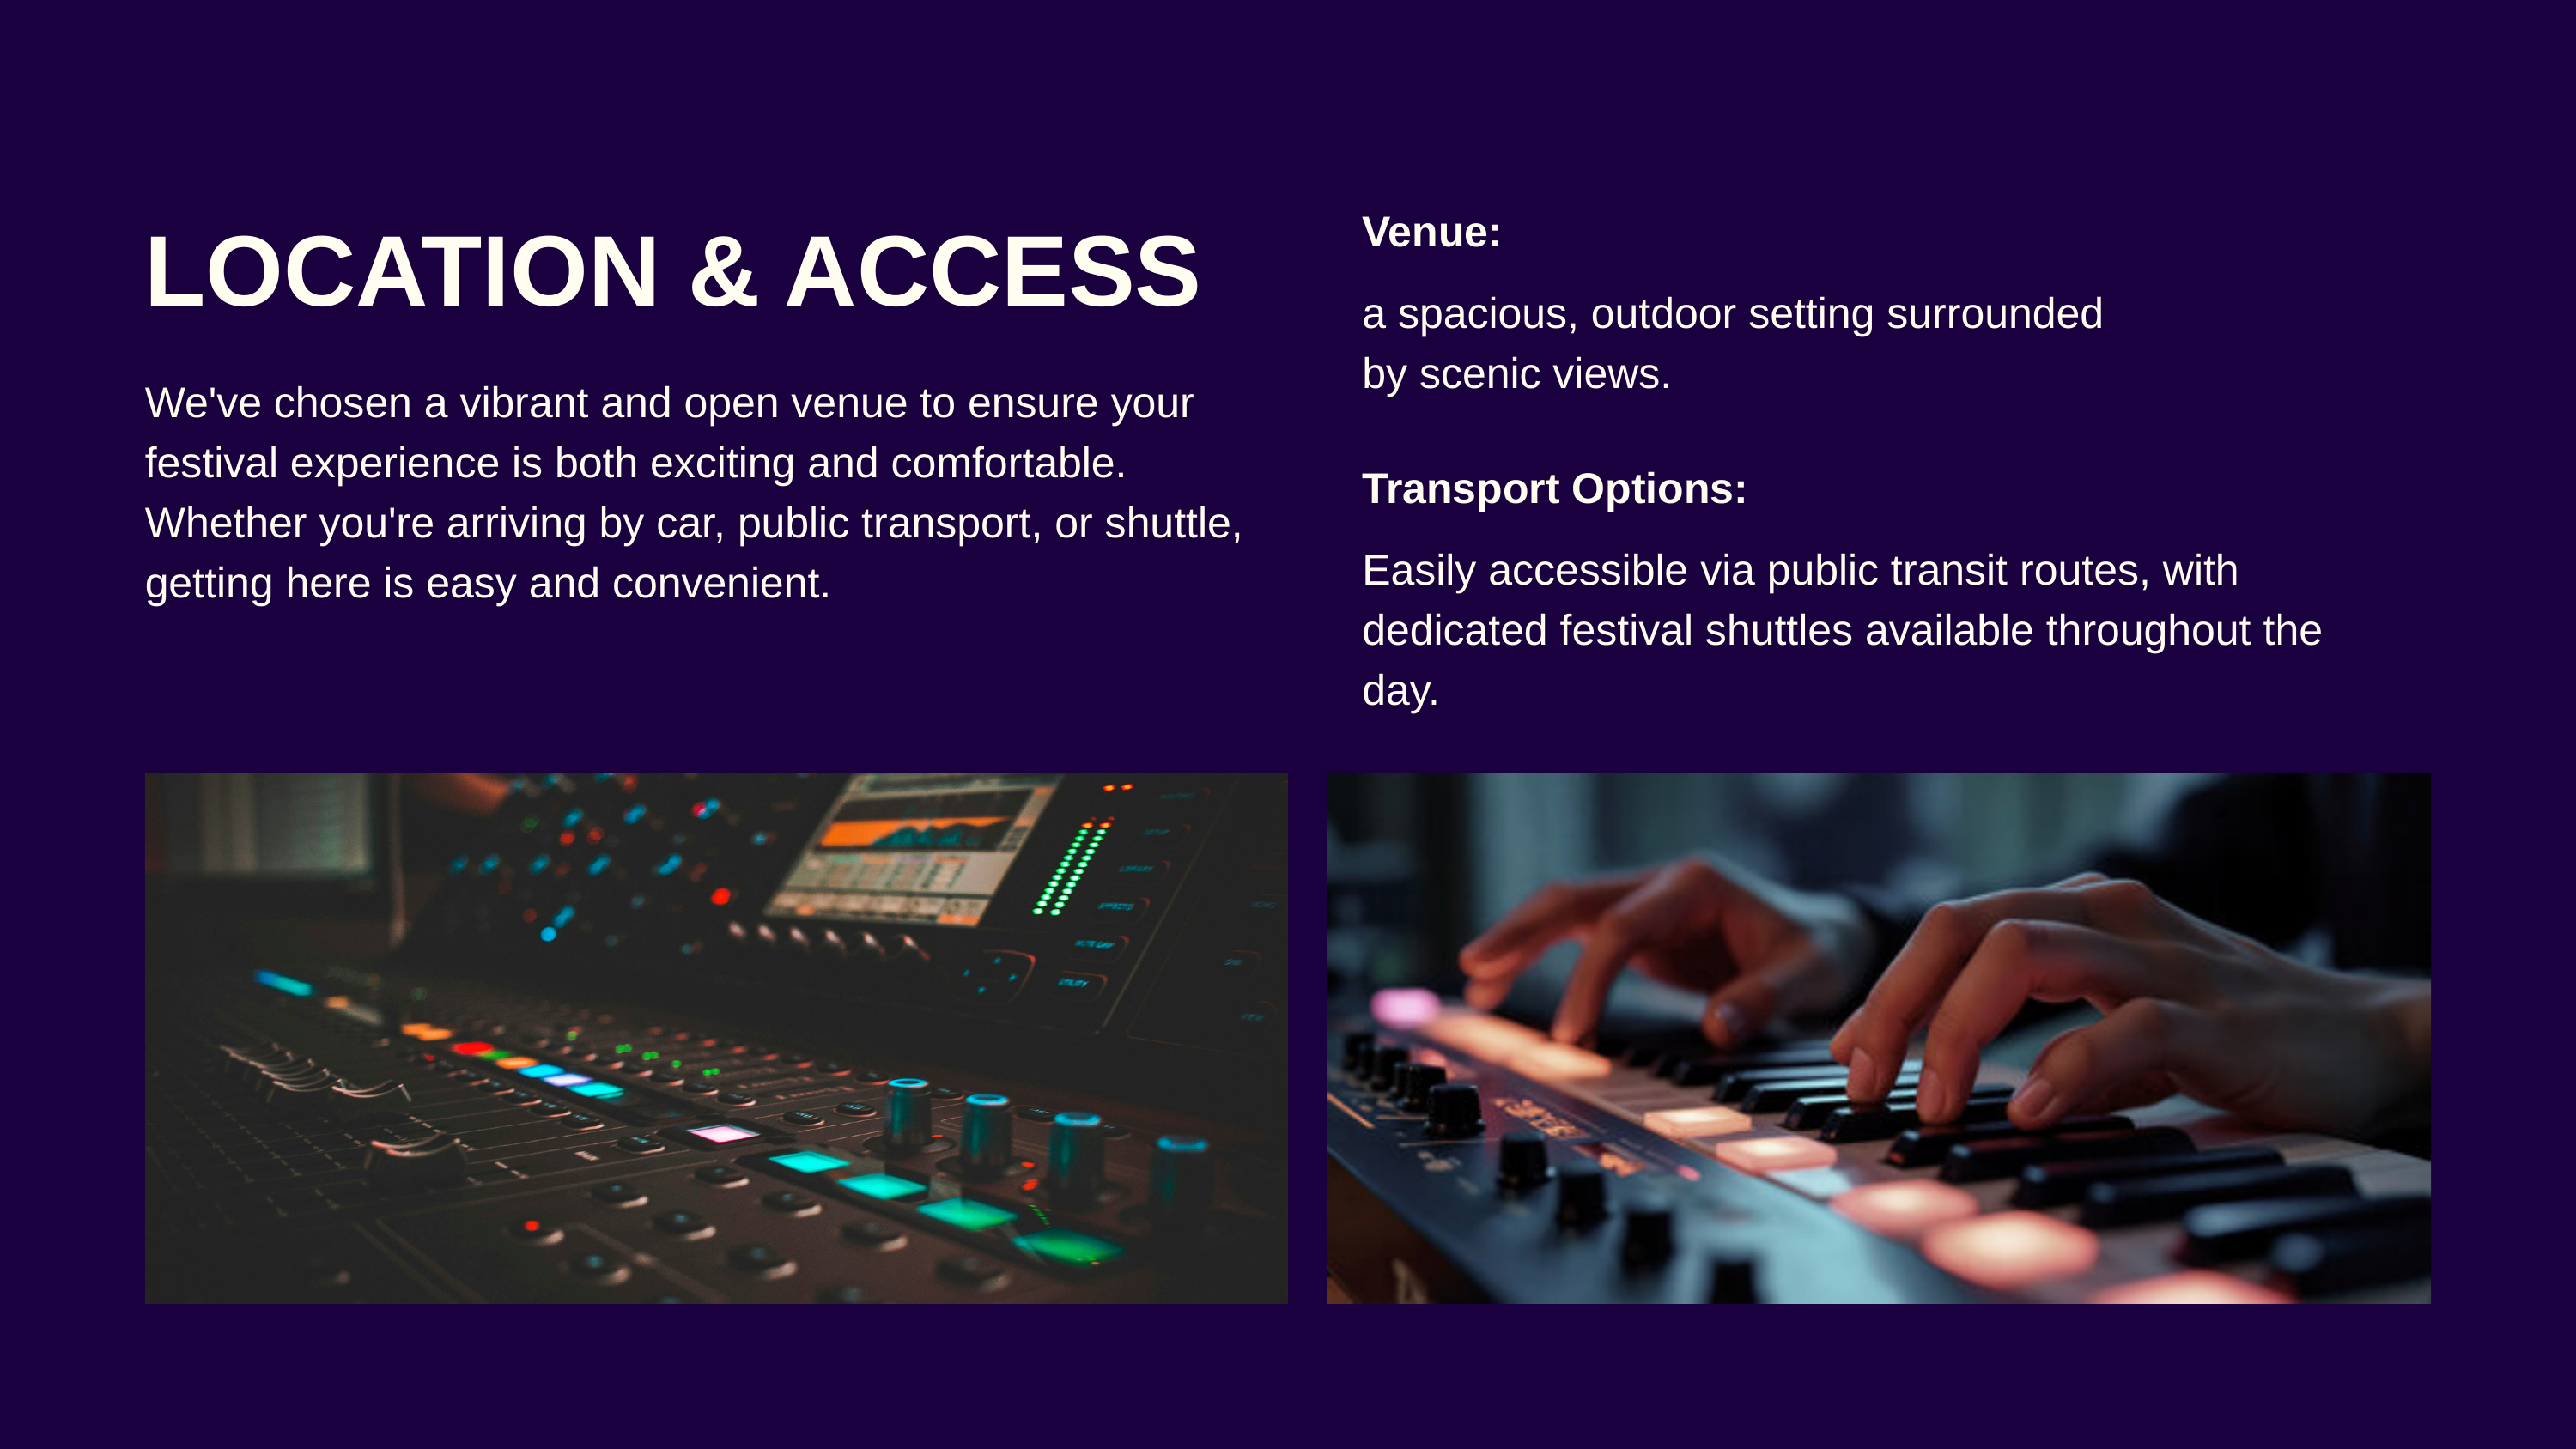

LOCATION & ACCESS
Venue:
a spacious, outdoor setting surrounded by scenic views.
We've chosen a vibrant and open venue to ensure your festival experience is both exciting and comfortable. Whether you're arriving by car, public transport, or shuttle, getting here is easy and convenient.
Transport Options:
Easily accessible via public transit routes, with dedicated festival shuttles available throughout the day.